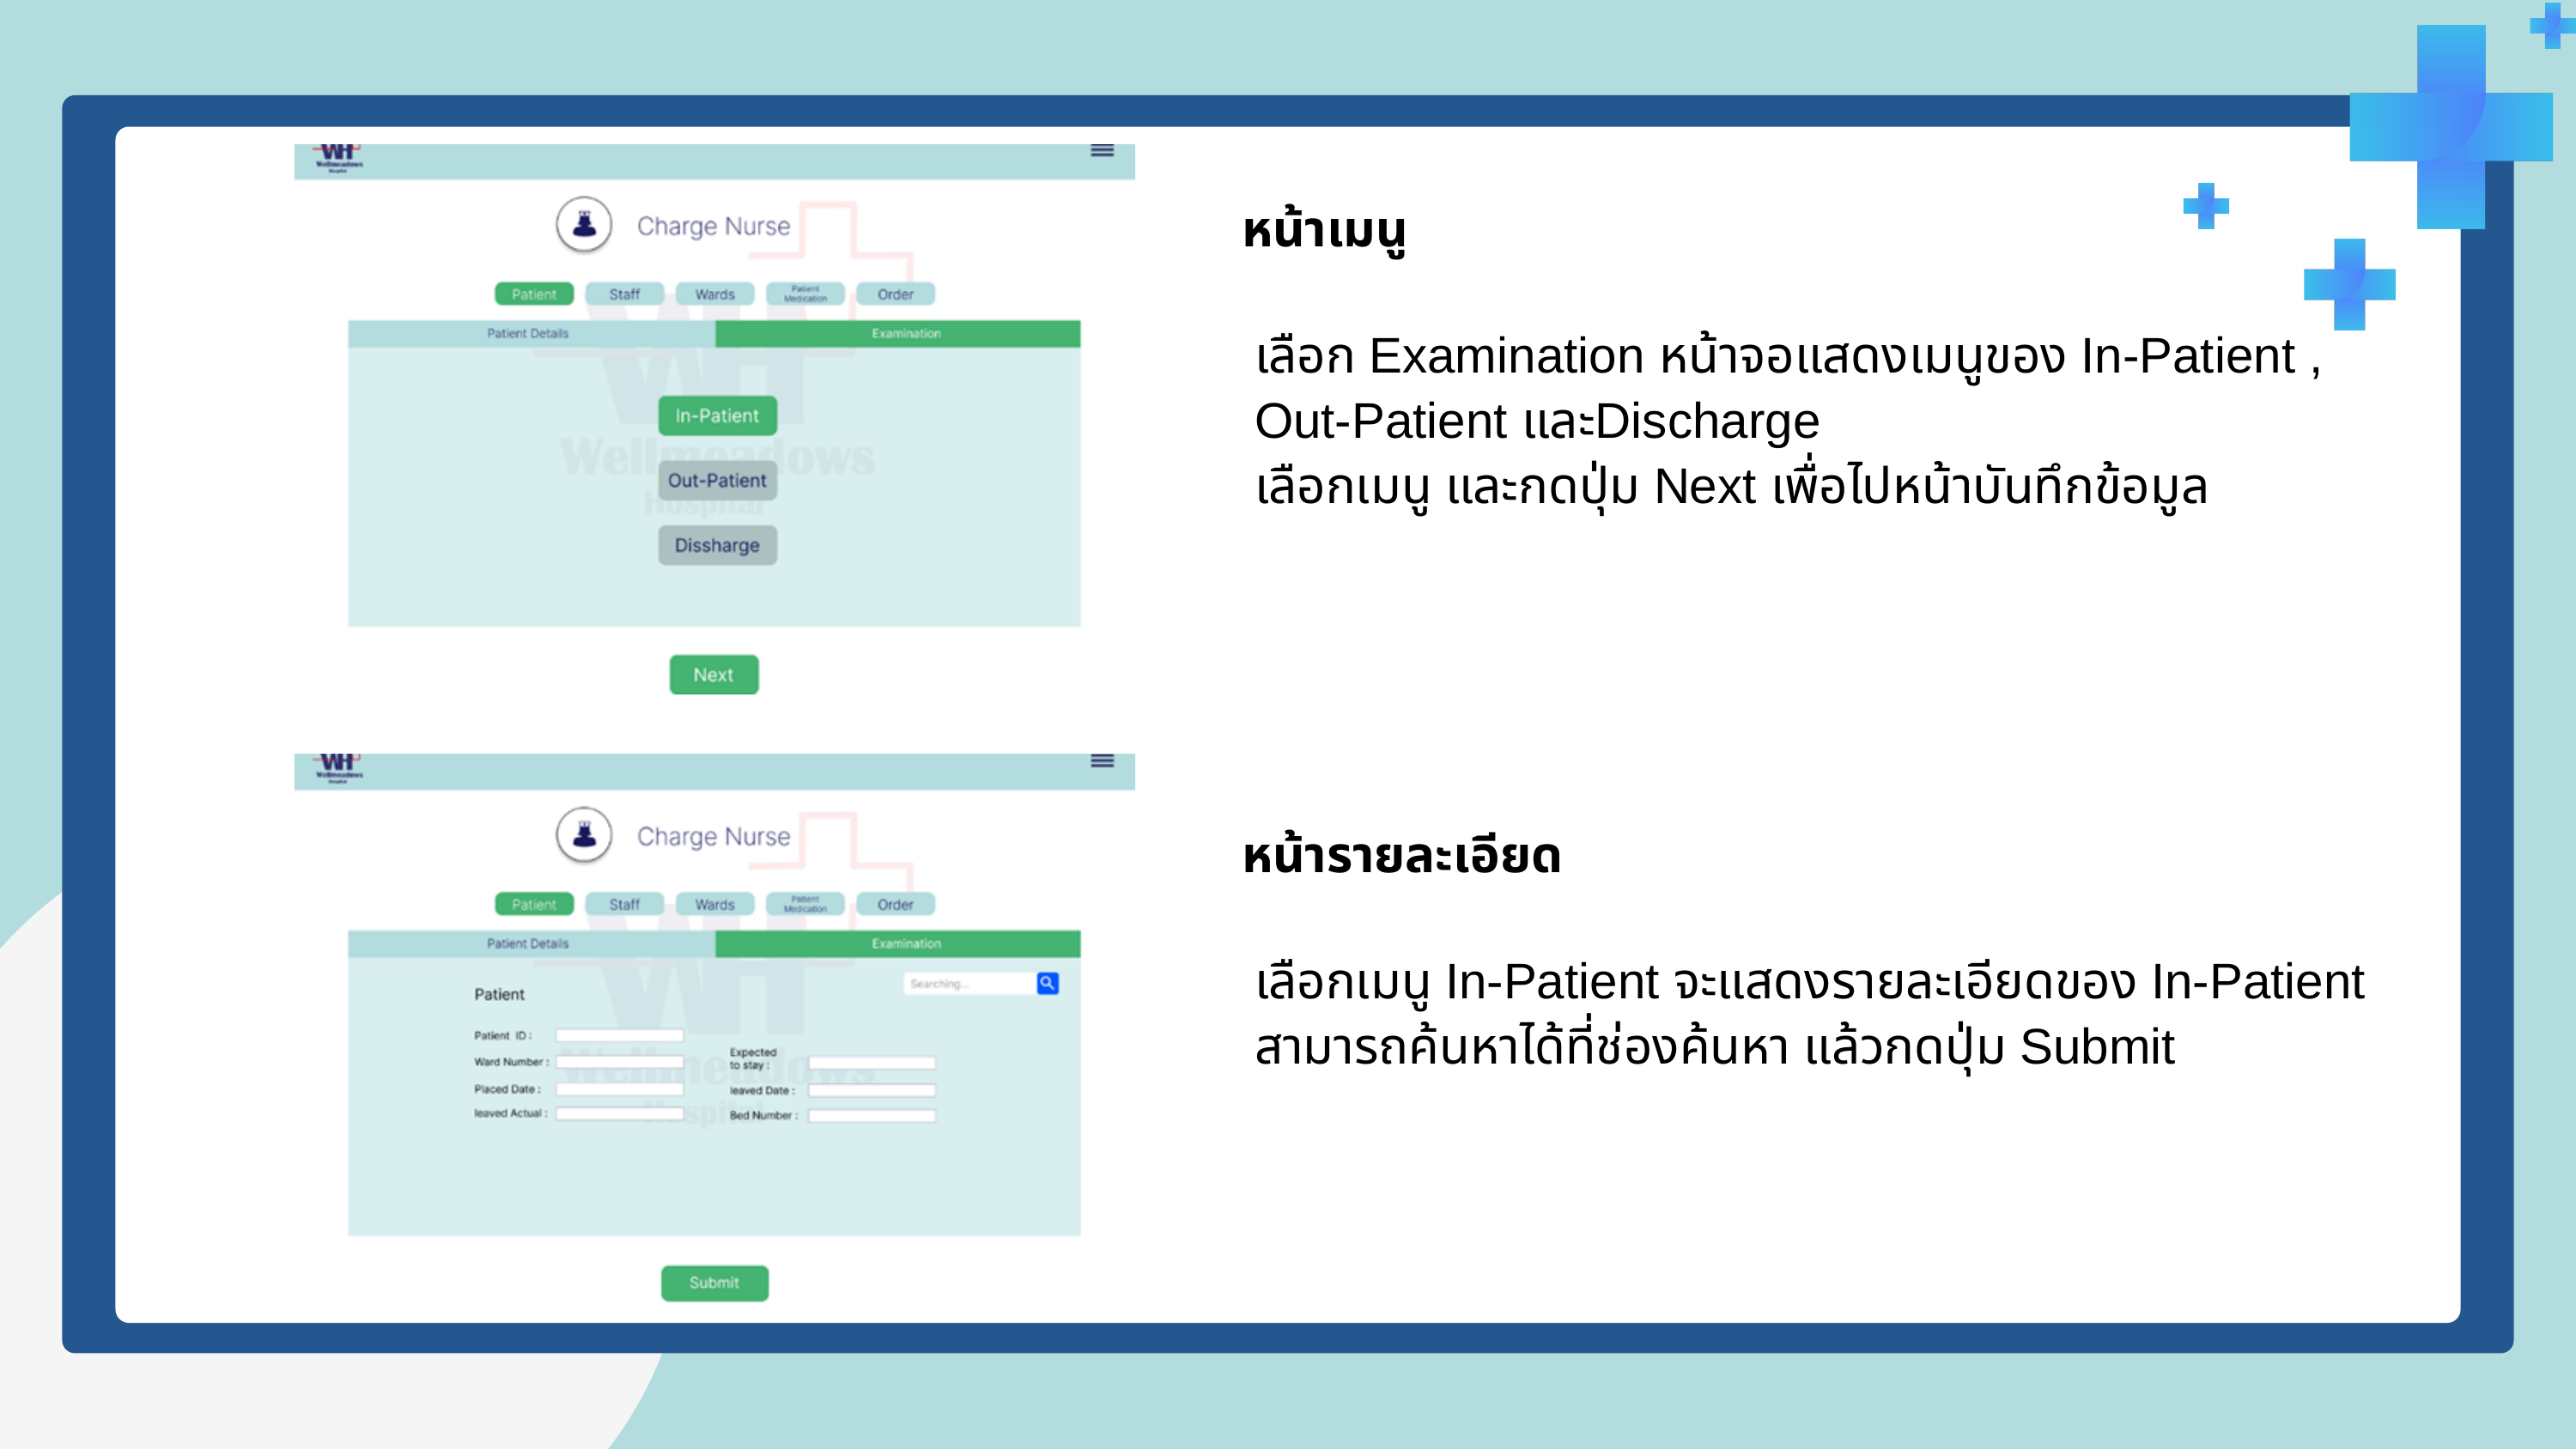

หน้าเมนู
เลือก Examination หน้าจอแสดงเมนูของ In-Patient , Out-Patient และDischarge
เลือกเมนู และกดปุ่ม Next เพื่อไปหน้าบันทึกข้อมูล

หน้ารายละเอียด
เลือกเมนู In-Patient จะแสดงรายละเอียดของ In-Patient สามารถค้นหาได้ที่ช่องค้นหา แล้วกดปุ่ม Submit